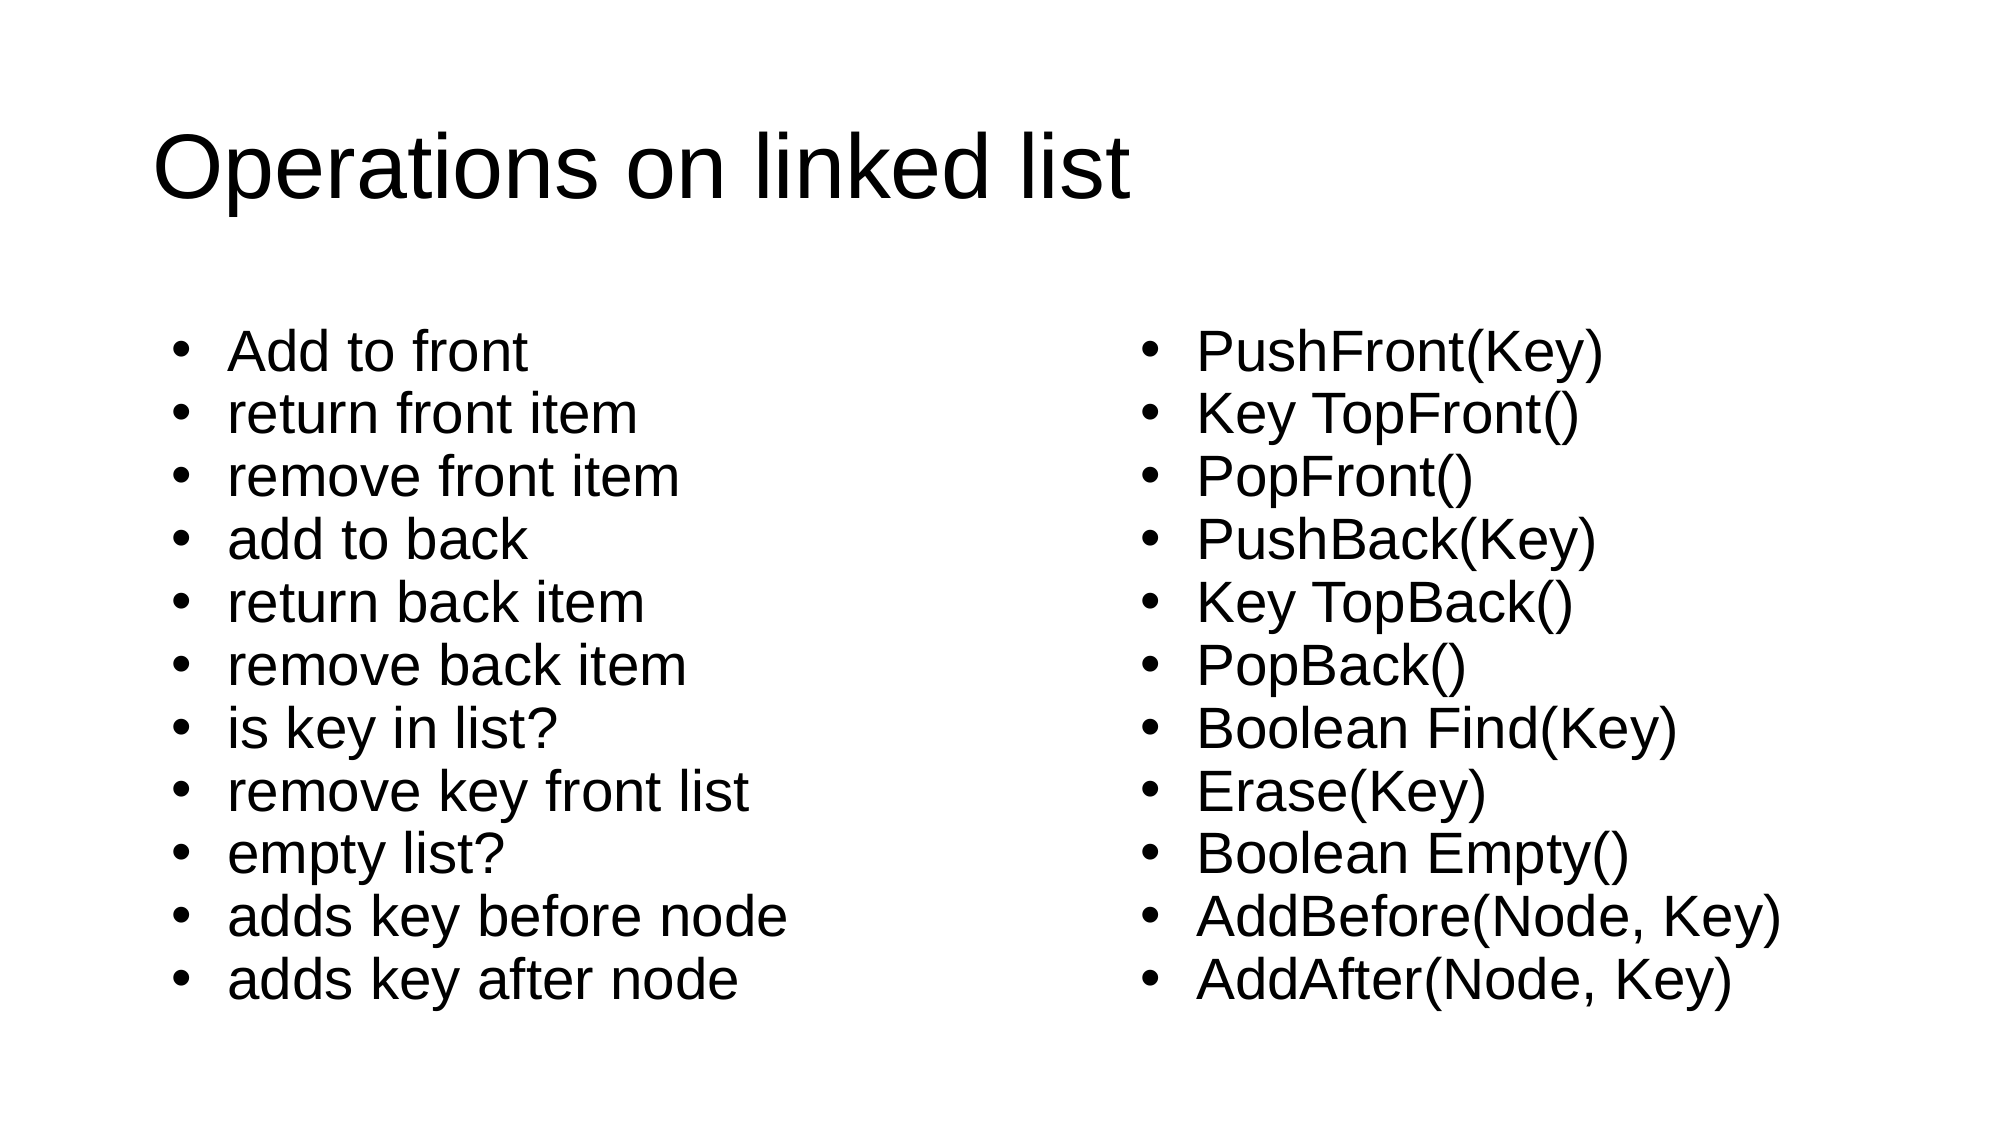

# Operations on linked list
Add to front
return front item
remove front item
add to back
return back item
remove back item
is key in list?
remove key front list
empty list?
adds key before node
adds key after node
PushFront(Key)
Key TopFront()
PopFront()
PushBack(Key)
Key TopBack()
PopBack()
Boolean Find(Key)
Erase(Key)
Boolean Empty()
AddBefore(Node, Key)
AddAfter(Node, Key)